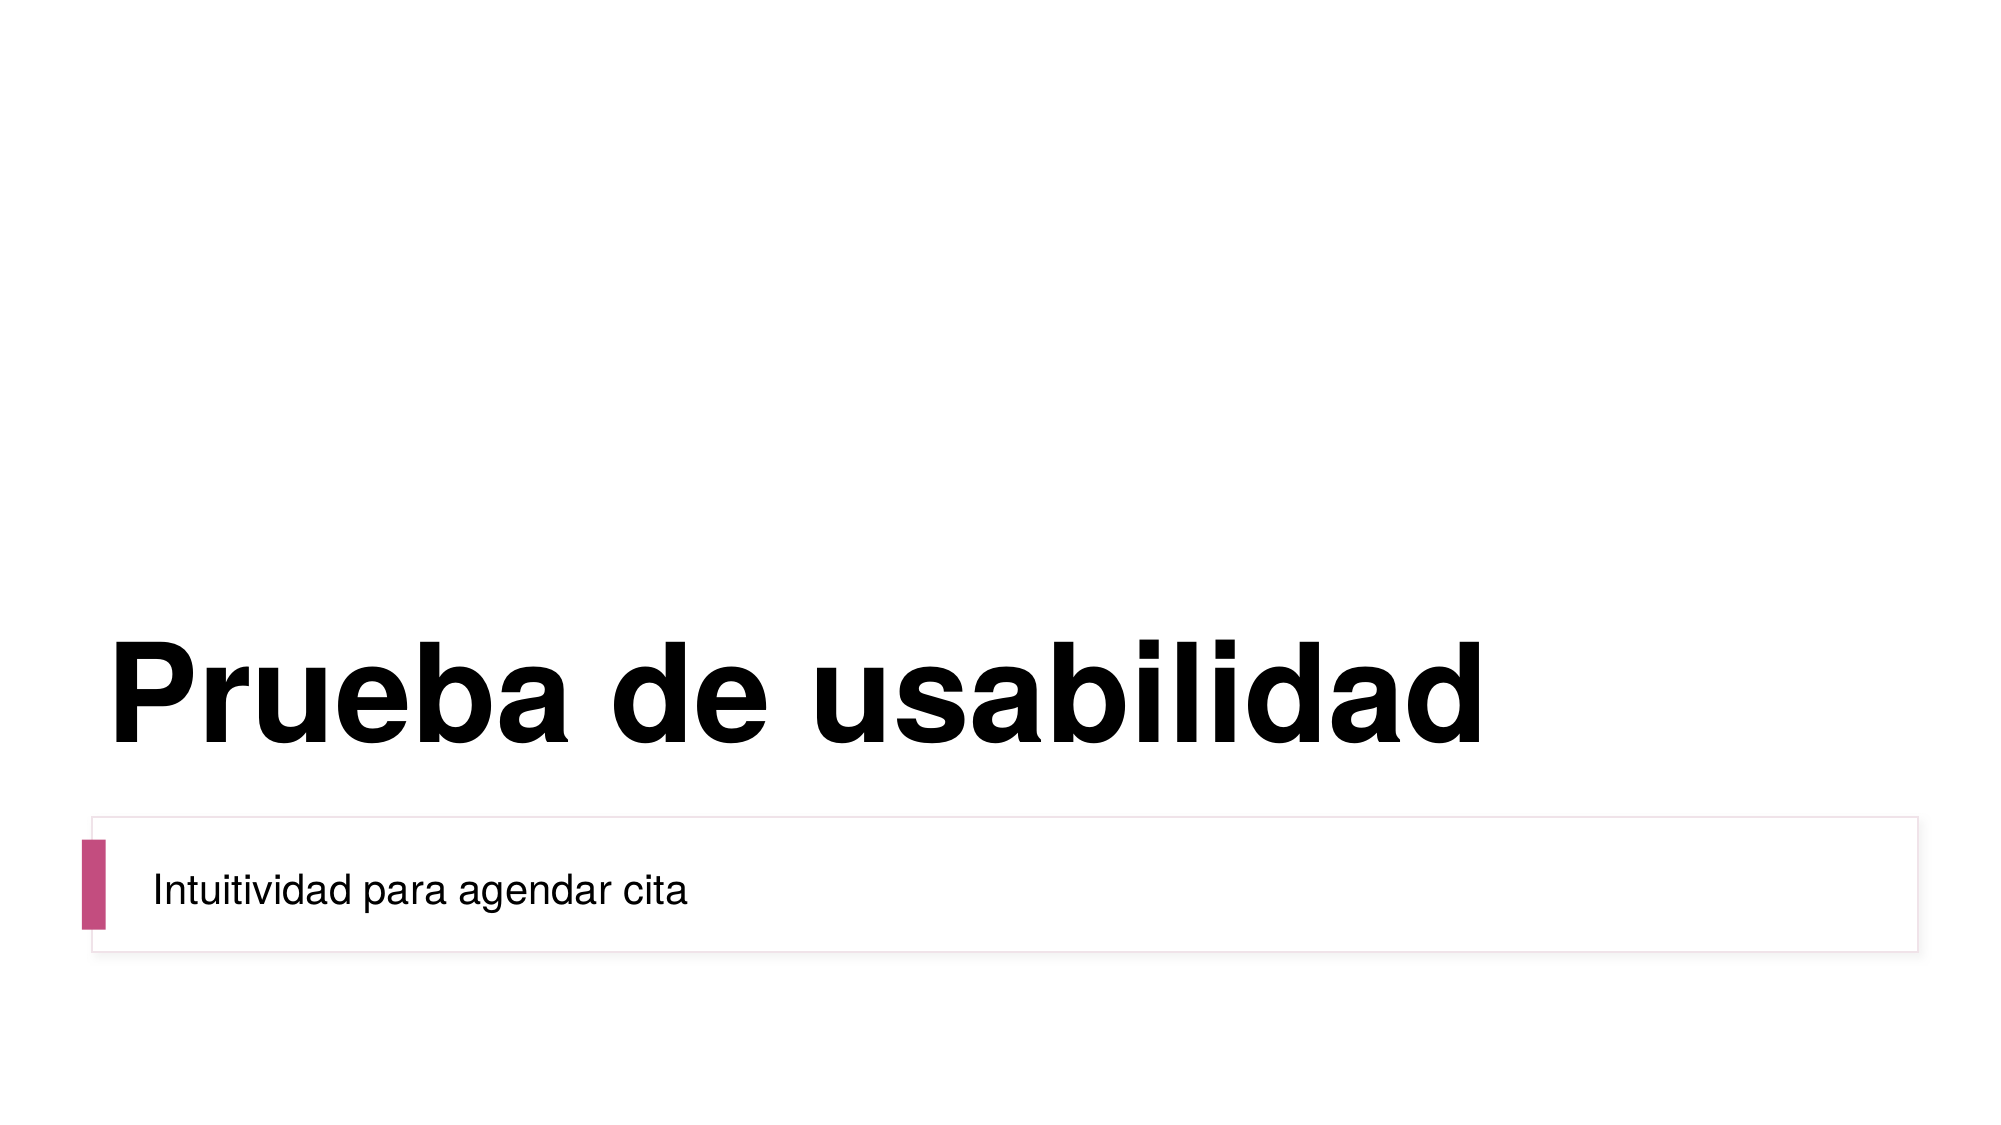

# Prueba de usabilidad
Intuitividad para agendar cita